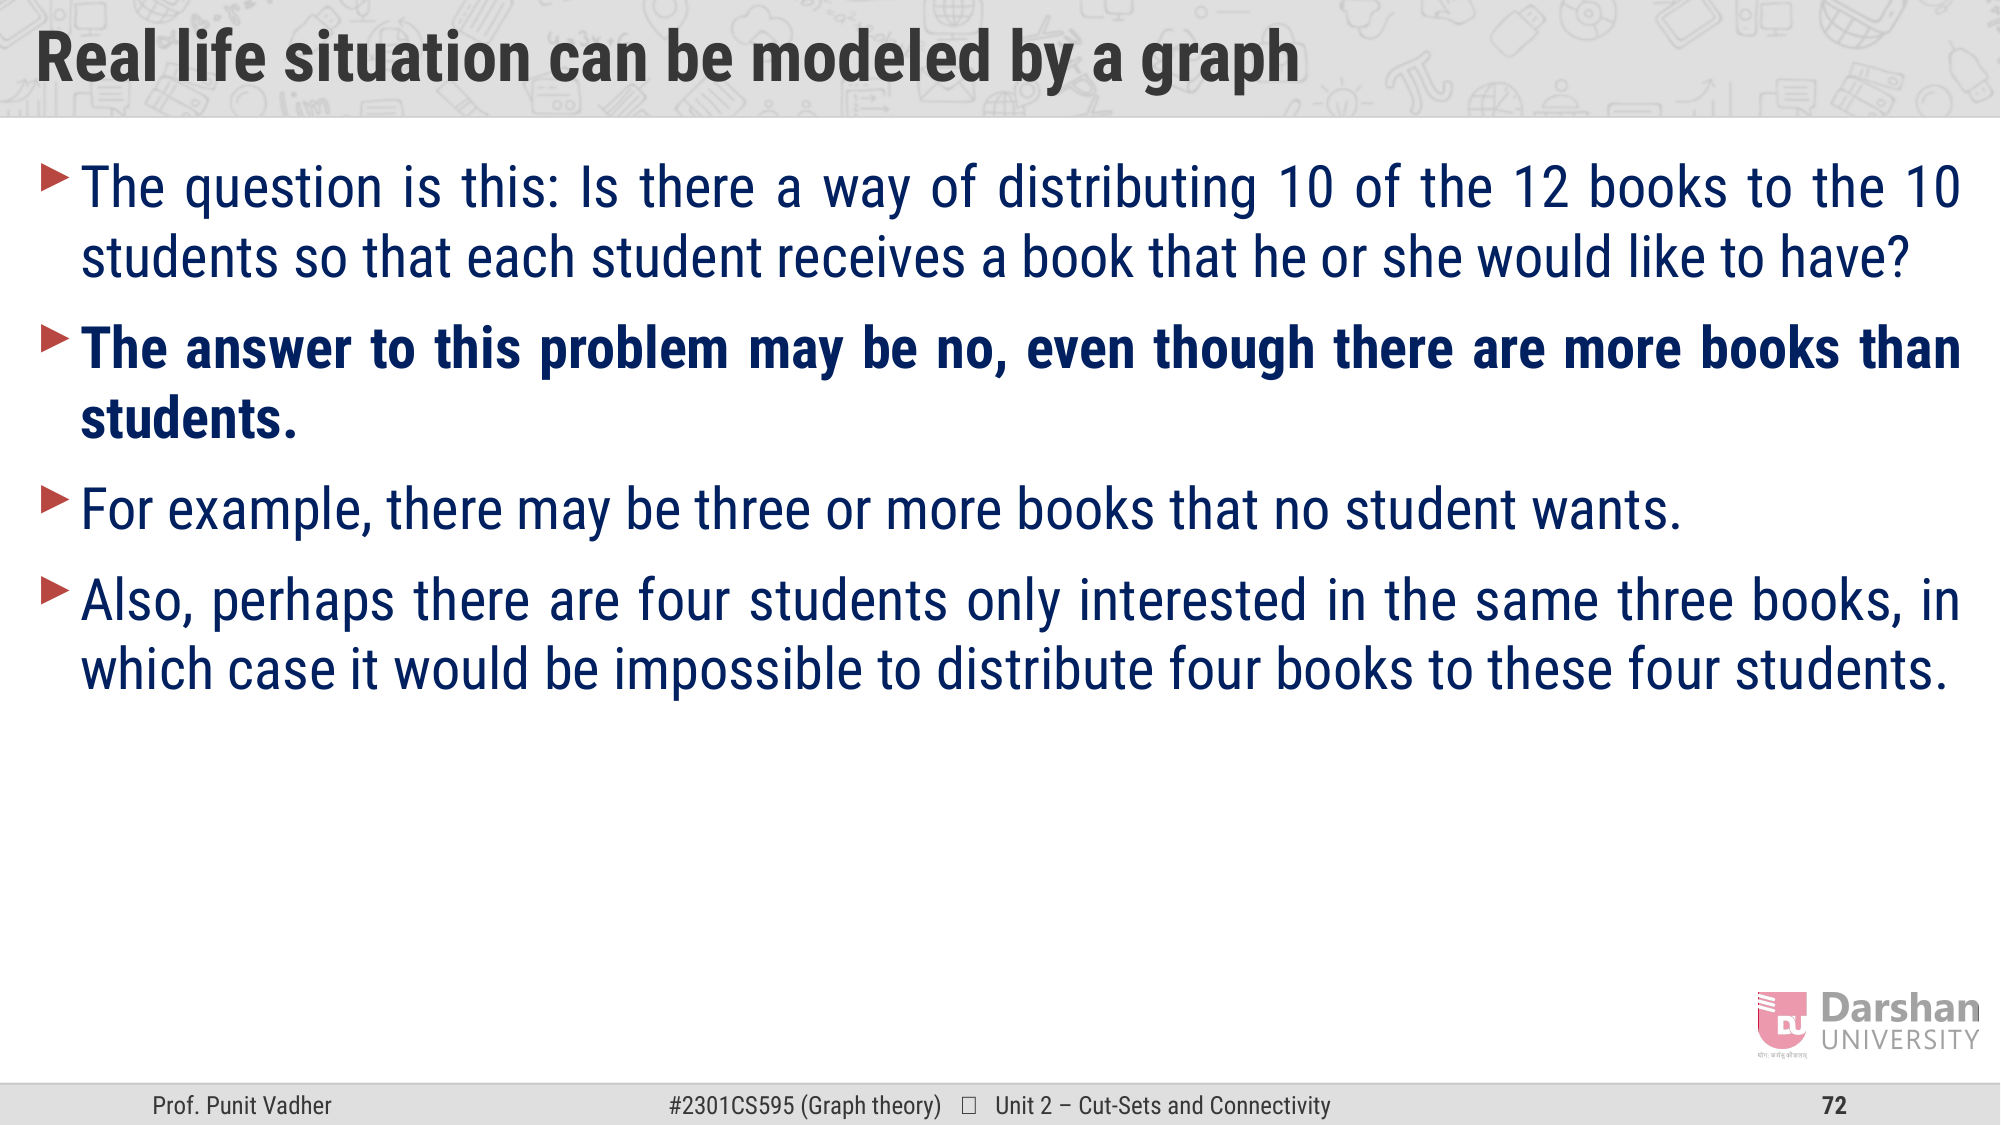

# Real life situation can be modeled by a graph
The question is this: Is there a way of distributing 10 of the 12 books to the 10 students so that each student receives a book that he or she would like to have?
The answer to this problem may be no, even though there are more books than students.
For example, there may be three or more books that no student wants.
Also, perhaps there are four students only interested in the same three books, in which case it would be impossible to distribute four books to these four students.